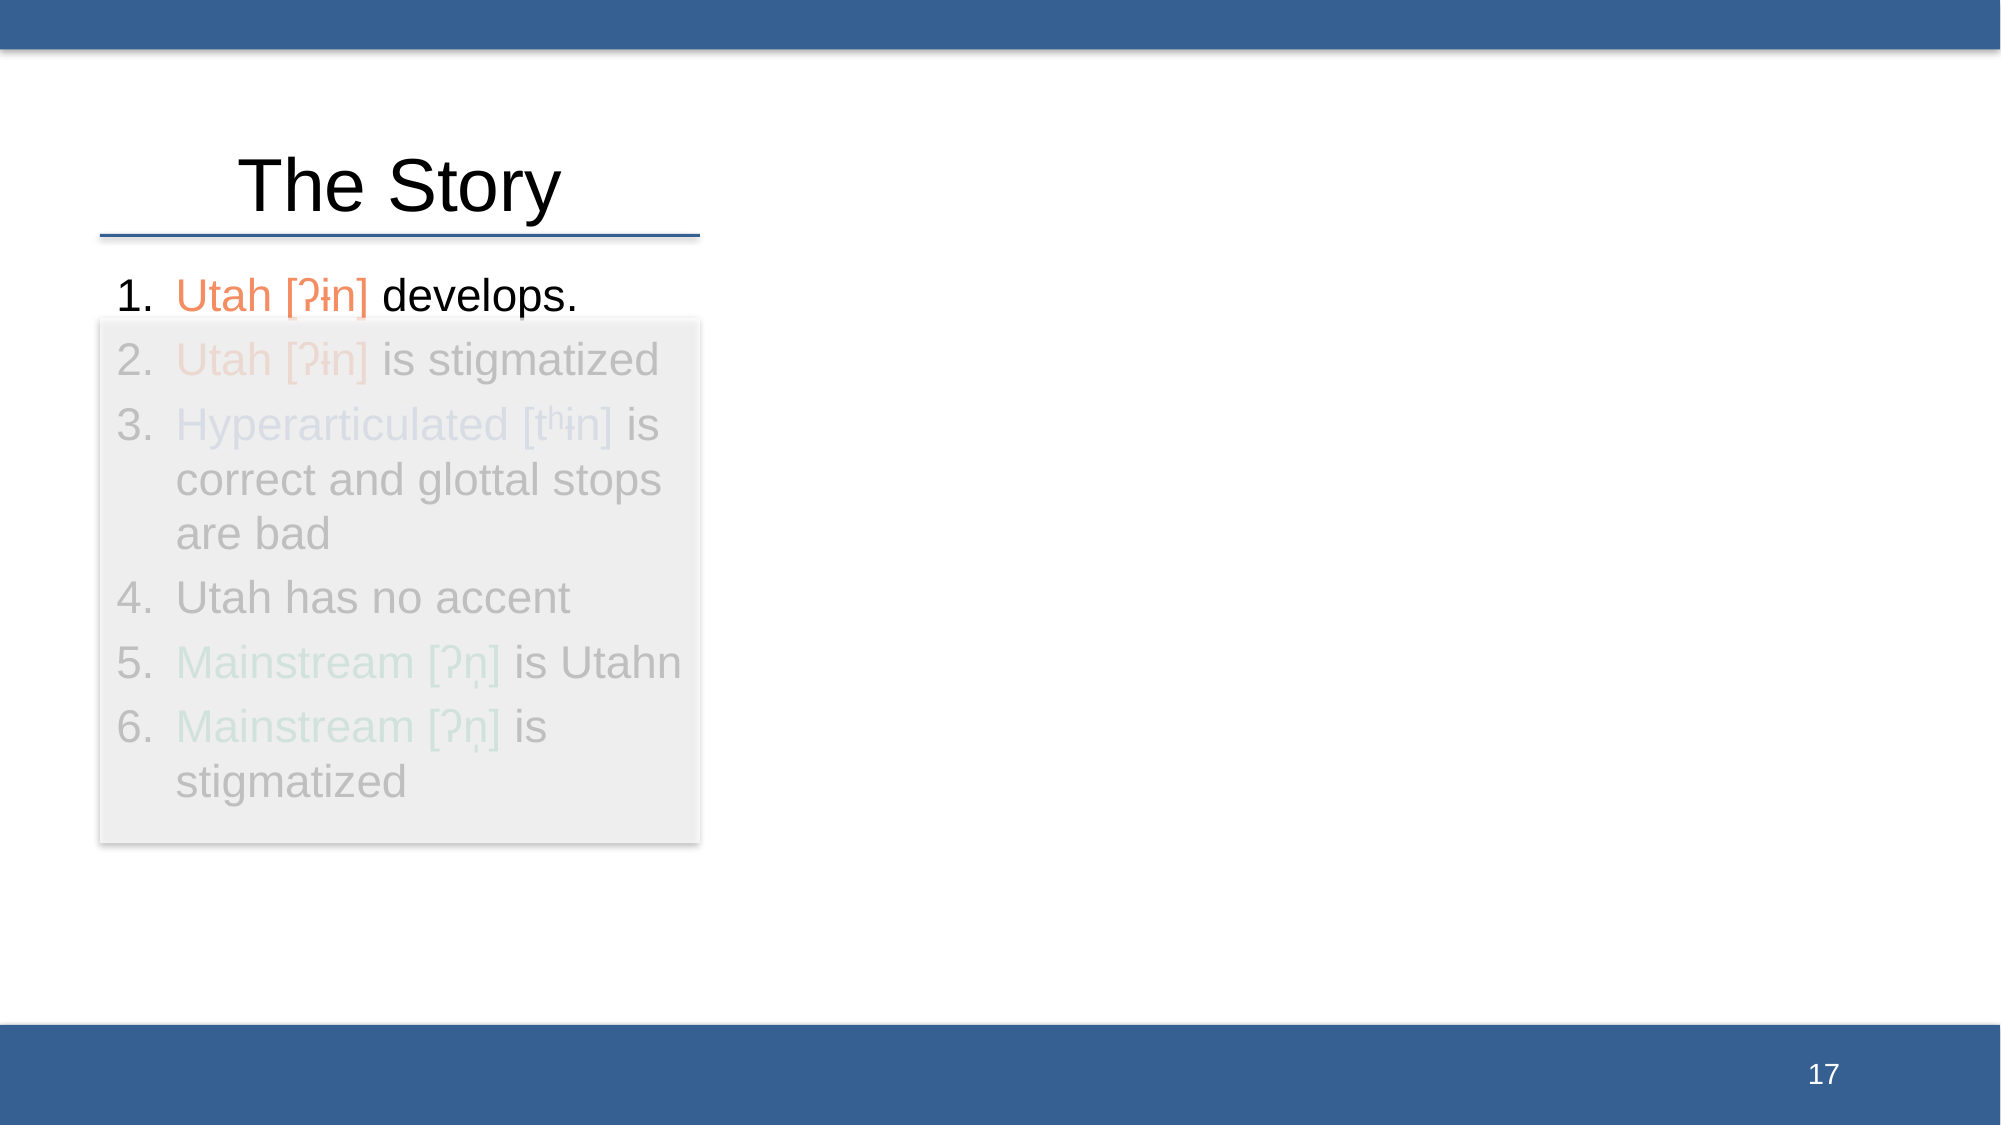

# The Story
 Utah [ʔɨn] develops.
 Utah [ʔɨn] is stigmatized
 Hyperarticulated [tʰɨn] is
 correct and glottal stops
 are bad
 Utah has no accent
 Mainstream [ʔn̩] is Utahn
 Mainstream [ʔn̩] is
 stigmatized

17